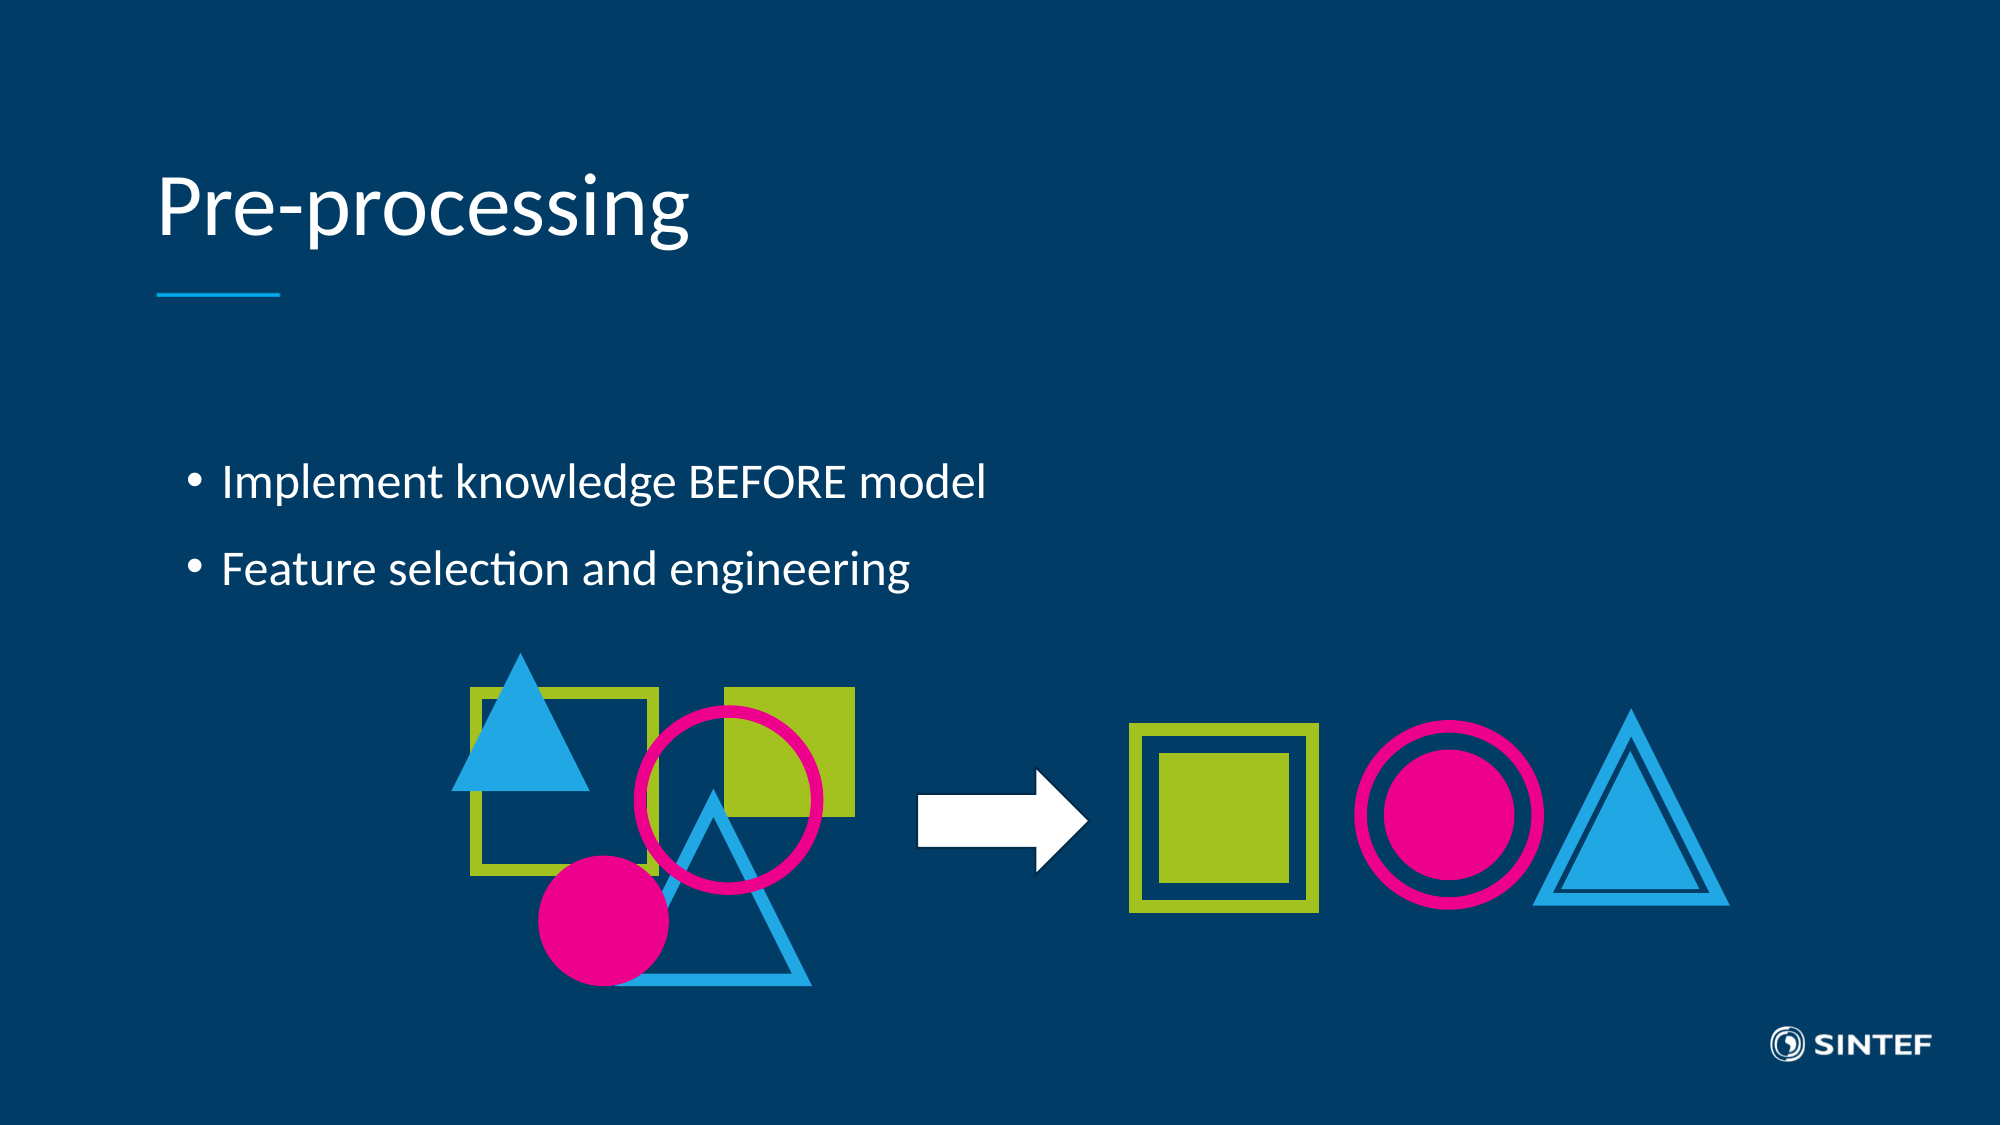

# Pre-processing
Implement knowledge BEFORE model
Feature selection and engineering